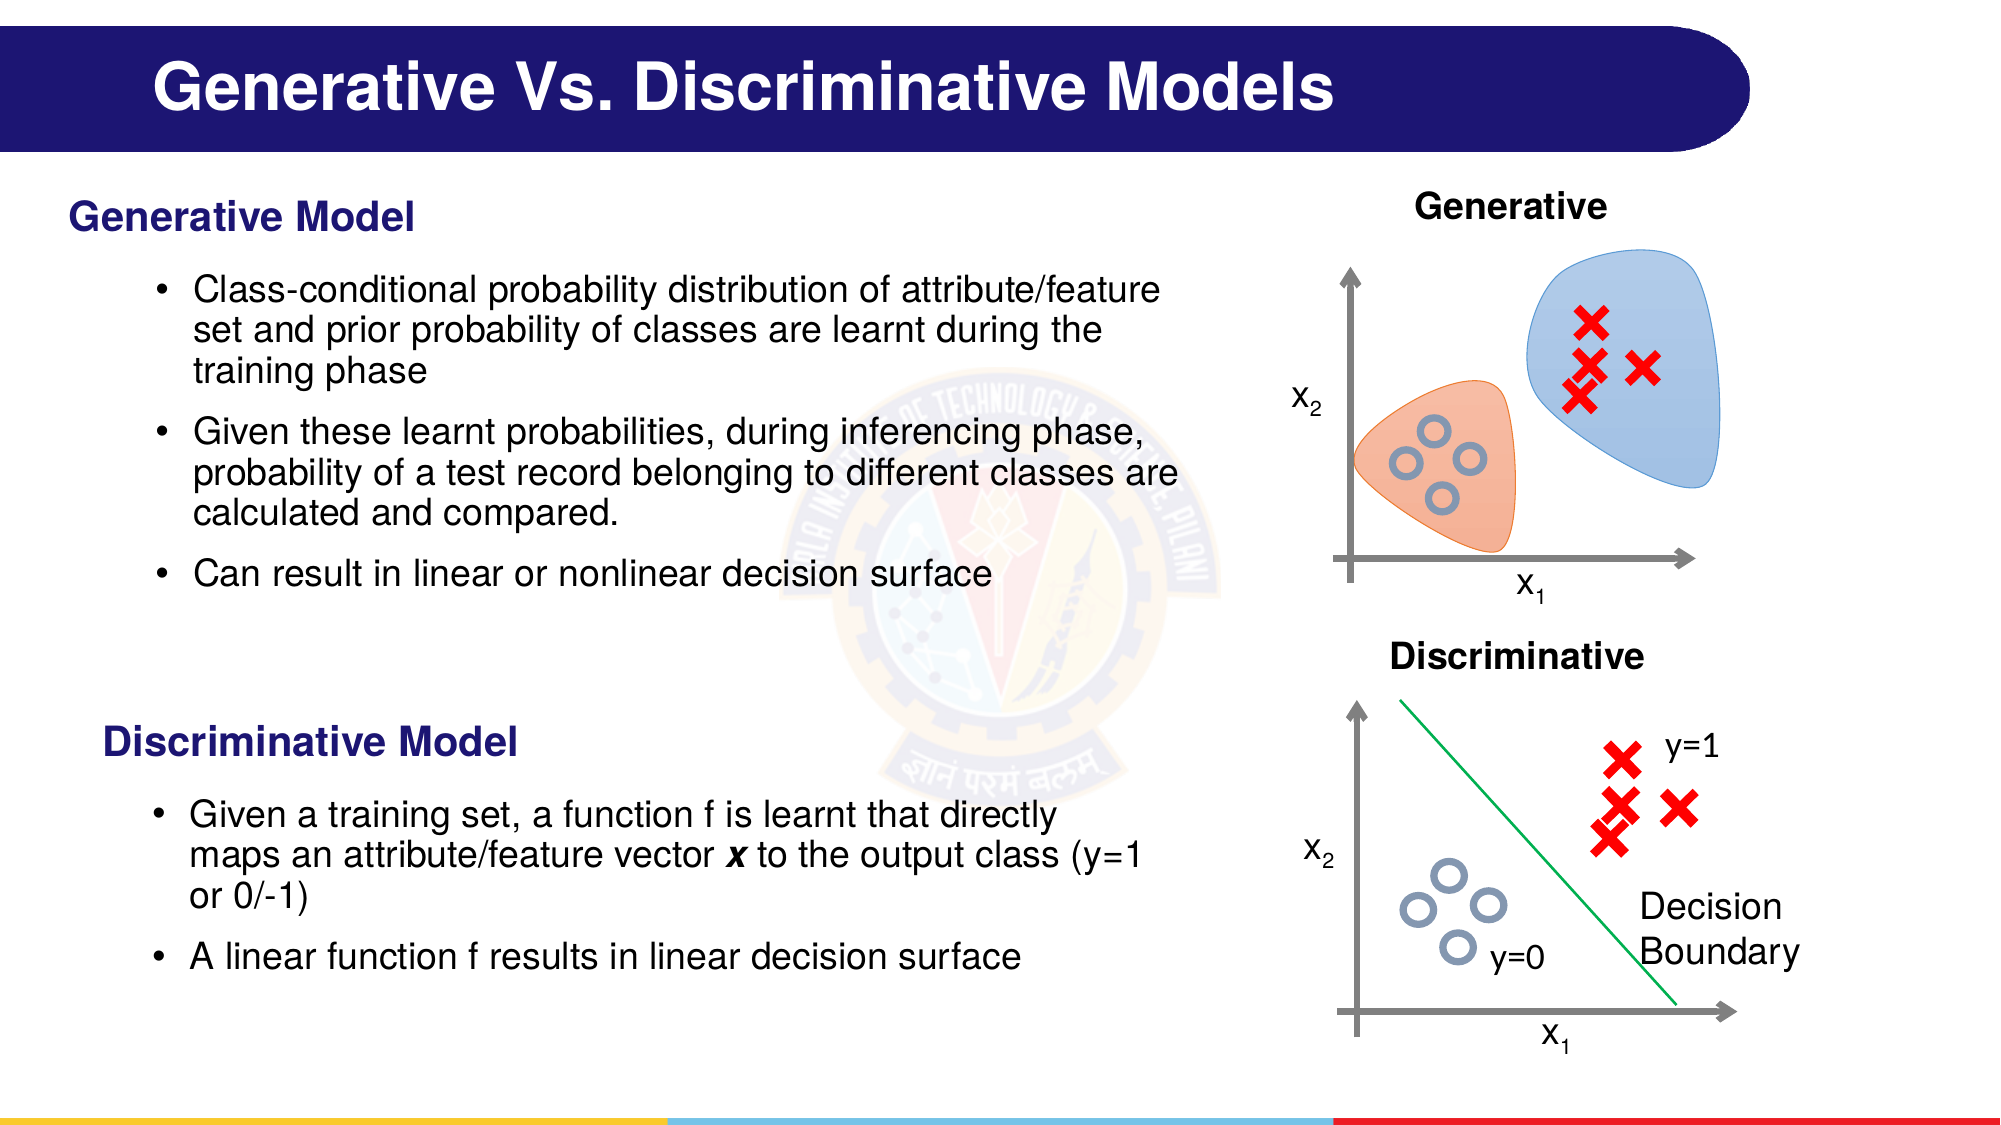

# Generative Vs. Discriminative Models
Generative
Generative Model

Class-conditional probability distribution of attribute/feature set and prior probability of classes are learnt during the training phase
Given these learnt probabilities, during inferencing phase, probability of a test record belonging to different classes are calculated and compared.
Can result in linear or nonlinear decision surface

x2

x1
Discriminative
Discriminative Model
y=1

Given a training set, a function f is learnt that directly maps an attribute/feature vector x to the output class (y=1 or 0/-1)
A linear function f results in linear decision surface

x2

Decision Boundary

y=0

x1